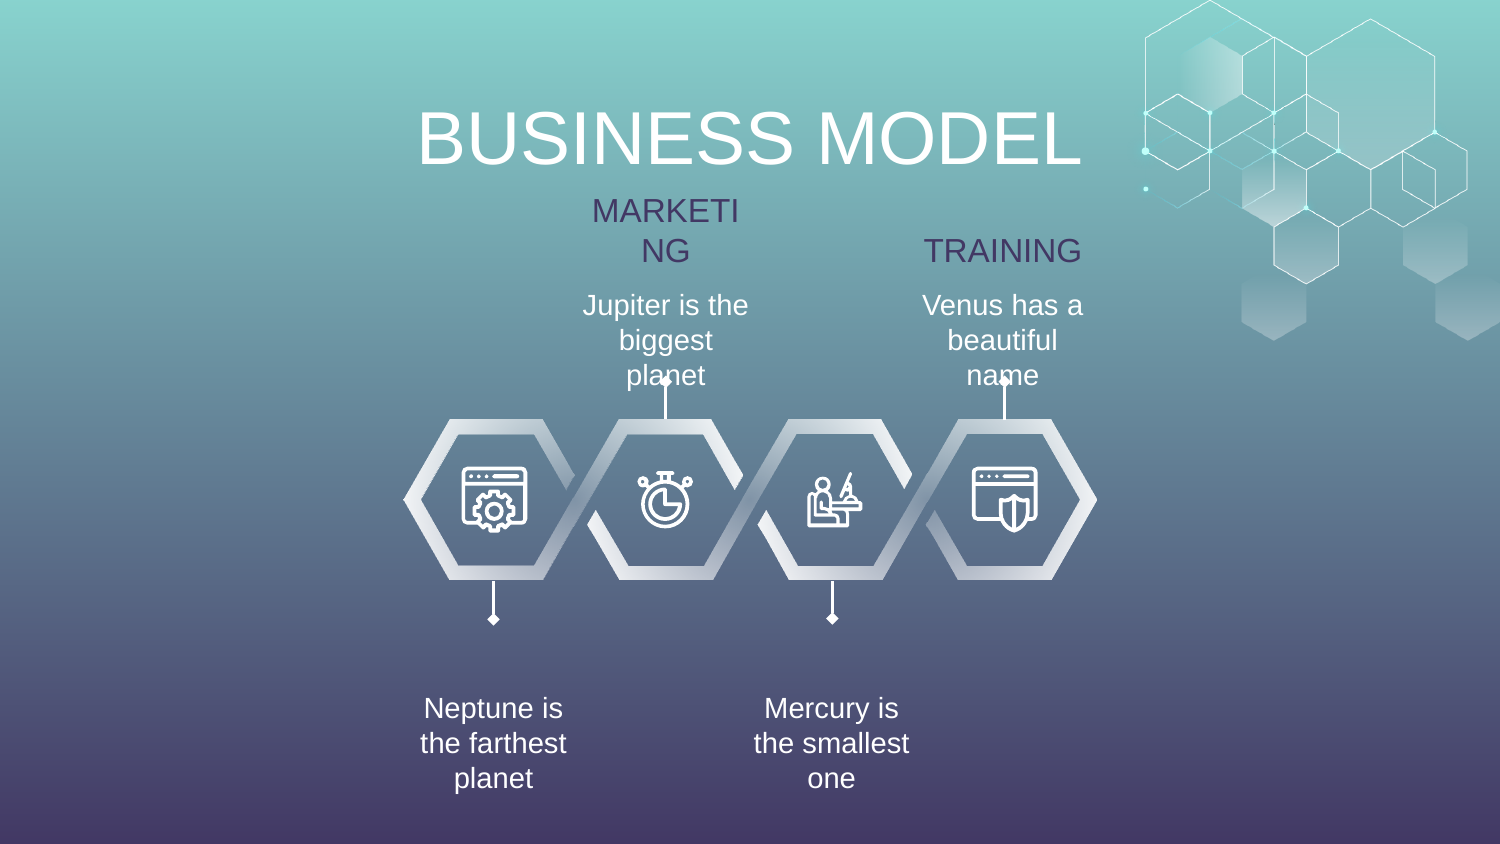

# BUSINESS MODEL
TRAINING
MARKETING
Venus has a beautiful name
Jupiter is the biggest planet

Mercury is the smallest one
Neptune is the farthest planet